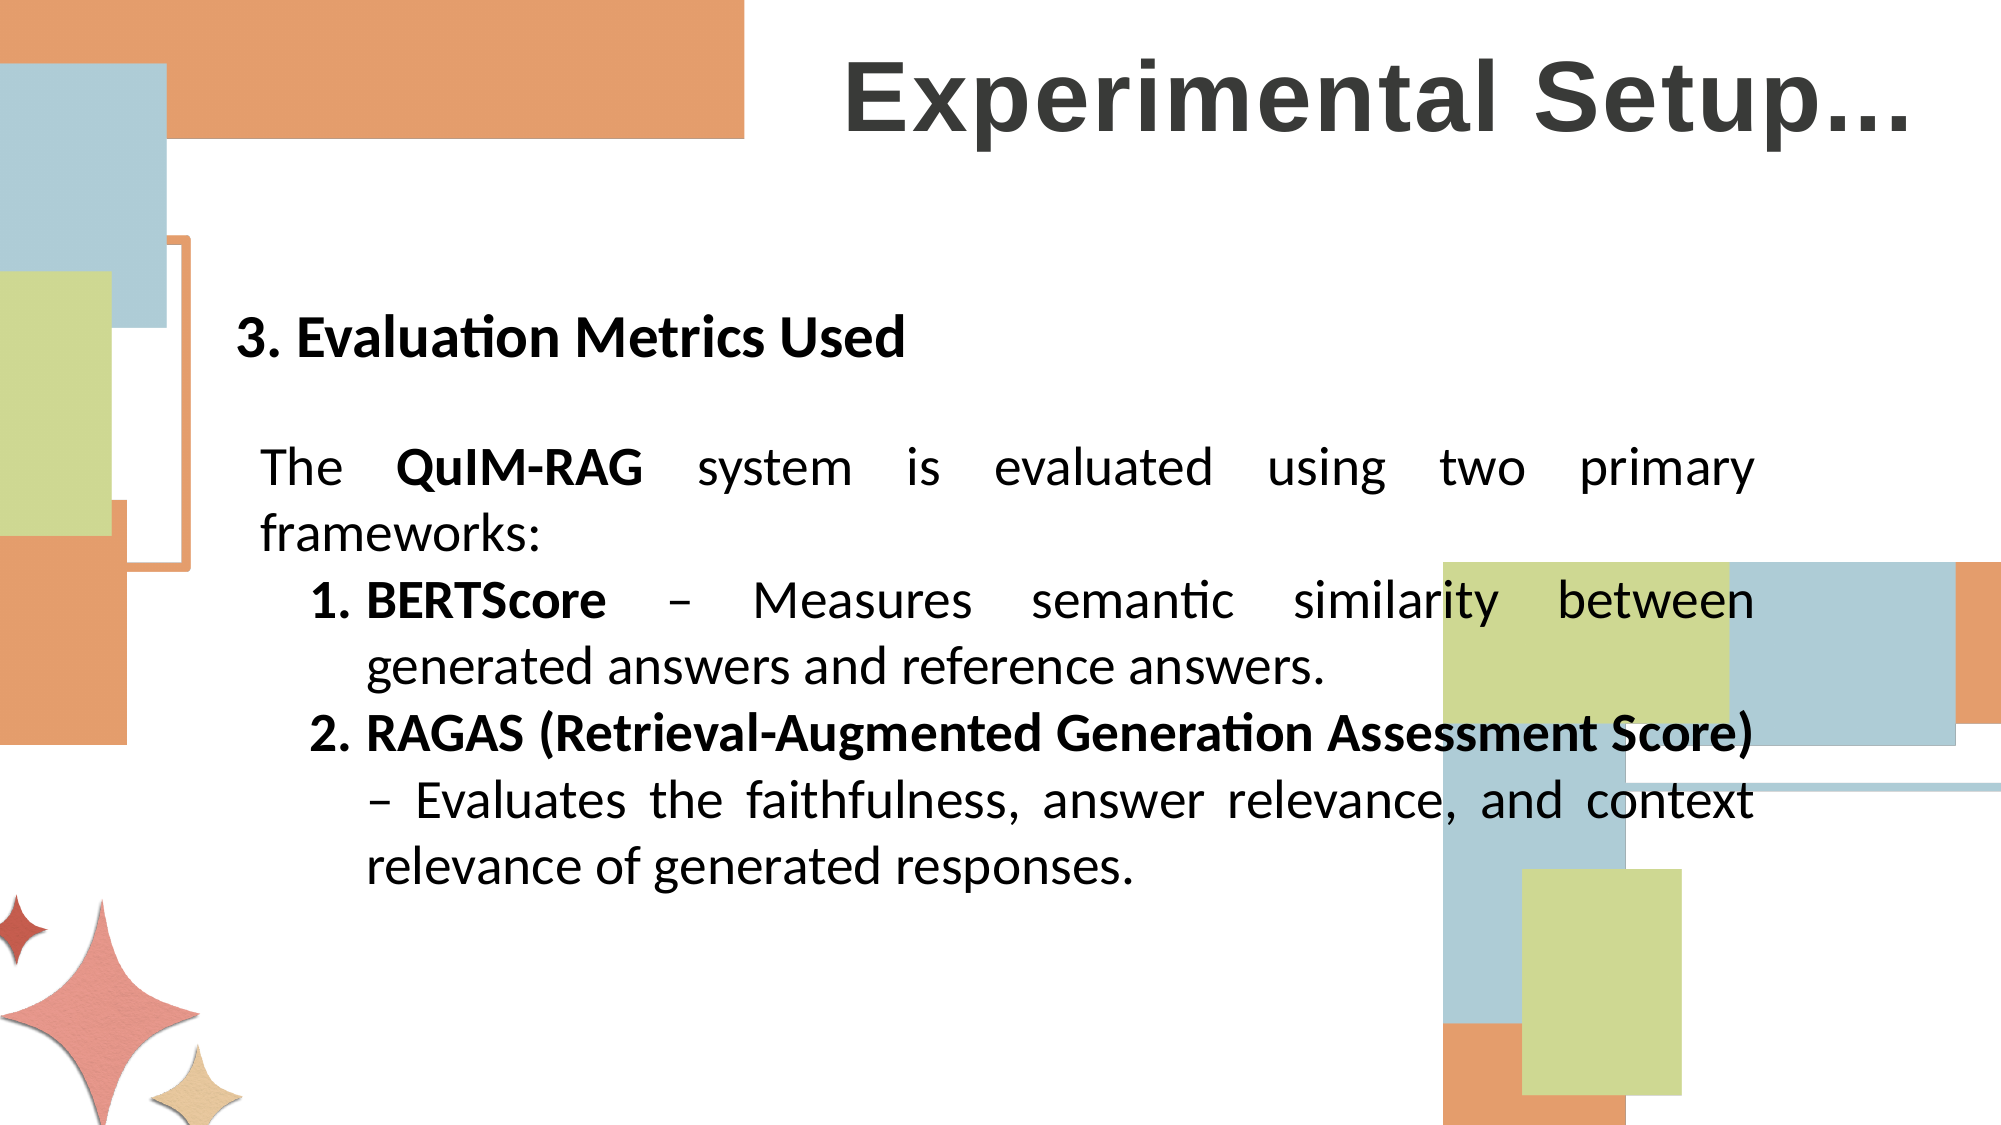

Experimental Setup...
3. Evaluation Metrics Used
The QuIM-RAG system is evaluated using two primary frameworks:
BERTScore – Measures semantic similarity between generated answers and reference answers.
RAGAS (Retrieval-Augmented Generation Assessment Score) – Evaluates the faithfulness, answer relevance, and context relevance of generated responses.